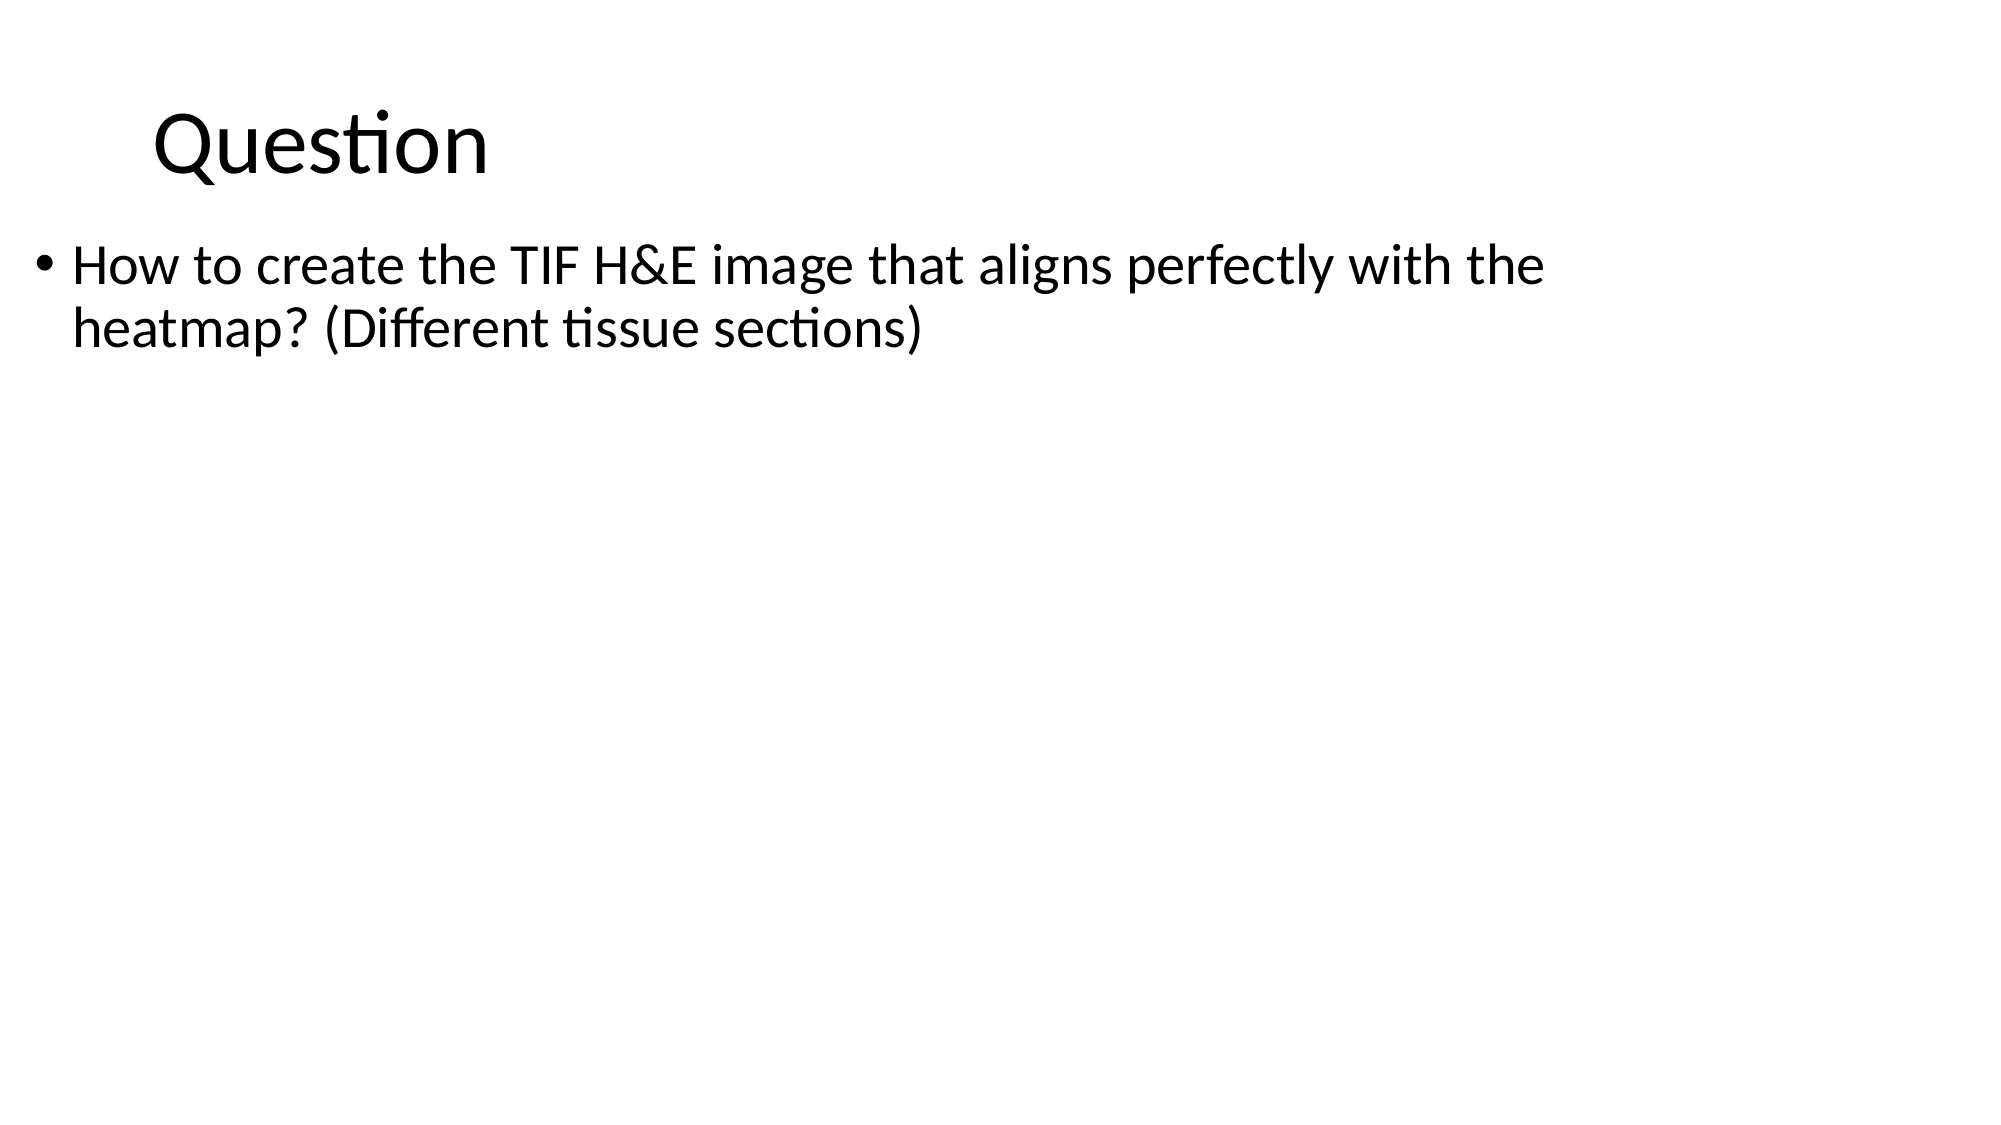

# Question
How to create the TIF H&E image that aligns perfectly with the heatmap? (Different tissue sections)